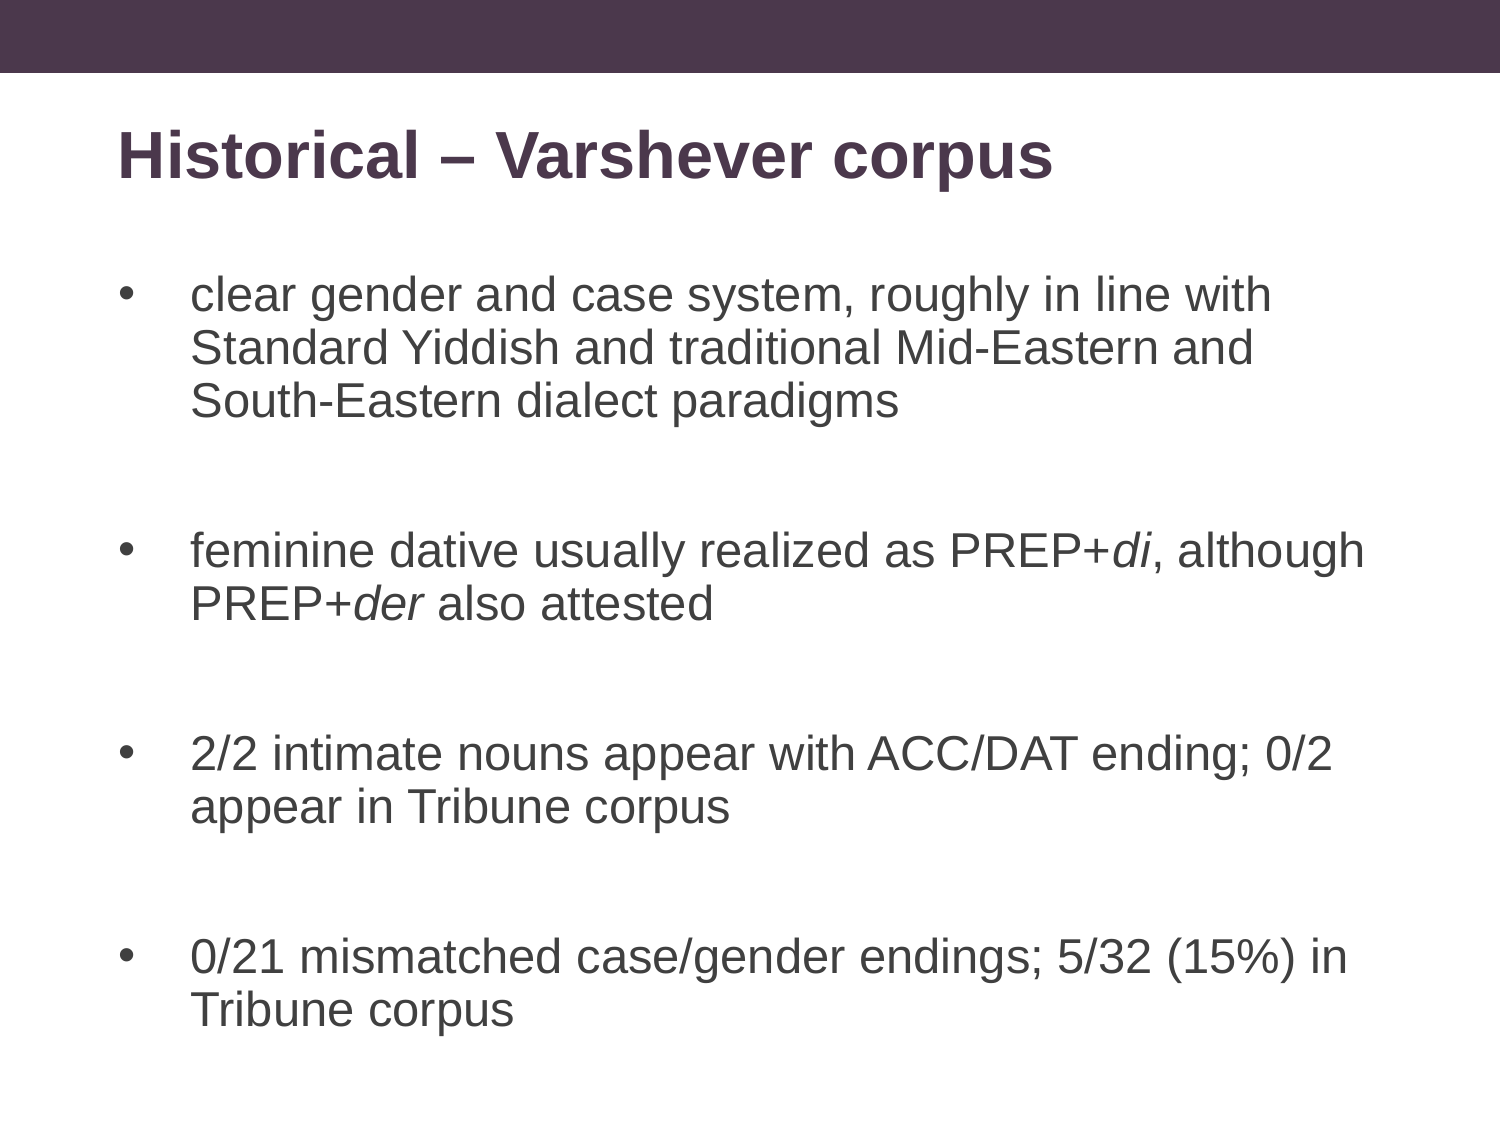

# Historical – Varshever corpus
clear gender and case system, roughly in line with Standard Yiddish and traditional Mid-Eastern and South-Eastern dialect paradigms

feminine dative usually realized as PREP+di, although PREP+der also attested

2/2 intimate nouns appear with ACC/DAT ending; 0/2 appear in Tribune corpus

0/21 mismatched case/gender endings; 5/32 (15%) in Tribune corpus